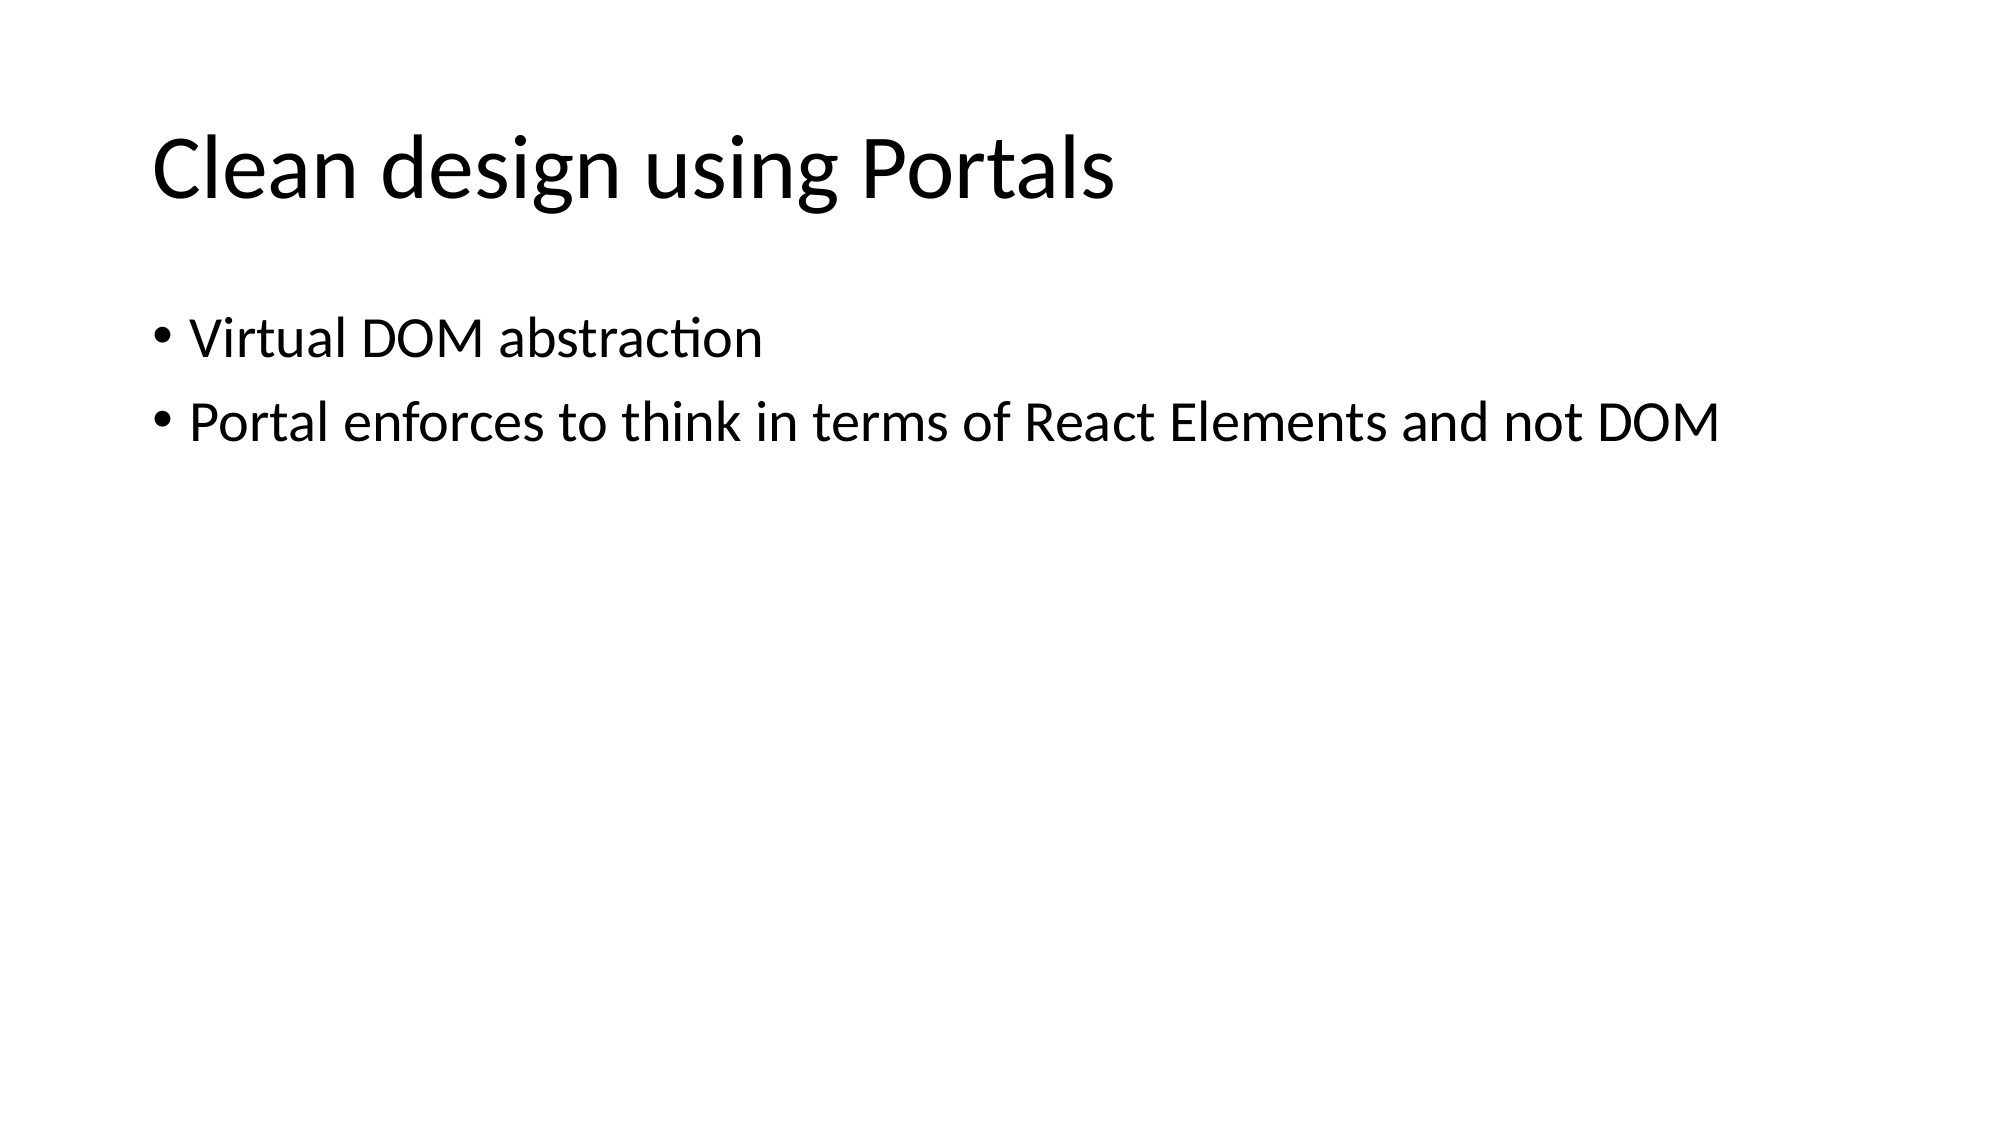

# Clean design using Portals
Virtual DOM abstraction
Portal enforces to think in terms of React Elements and not DOM